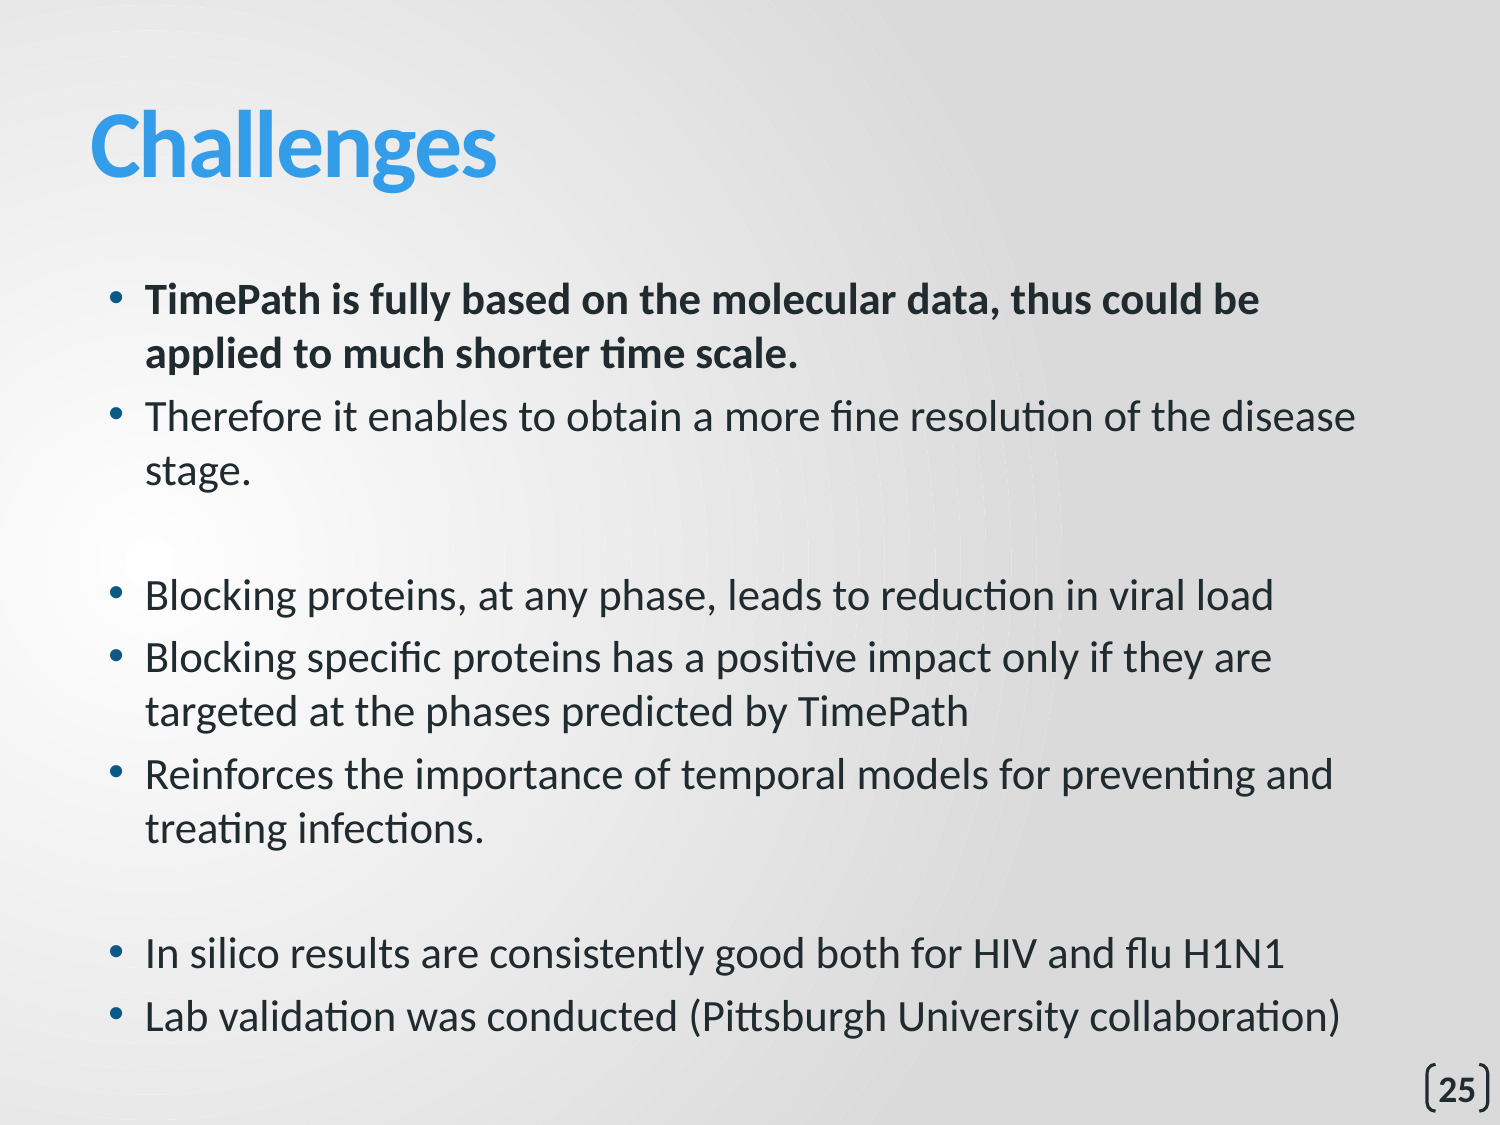

# Challenges
TimePath is fully based on the molecular data, thus could be applied to much shorter time scale.
Therefore it enables to obtain a more fine resolution of the disease stage.

Blocking proteins, at any phase, leads to reduction in viral load
Blocking specific proteins has a positive impact only if they are targeted at the phases predicted by TimePath
Reinforces the importance of temporal models for preventing and treating infections.

In silico results are consistently good both for HIV and flu H1N1
Lab validation was conducted (Pittsburgh University collaboration)

25